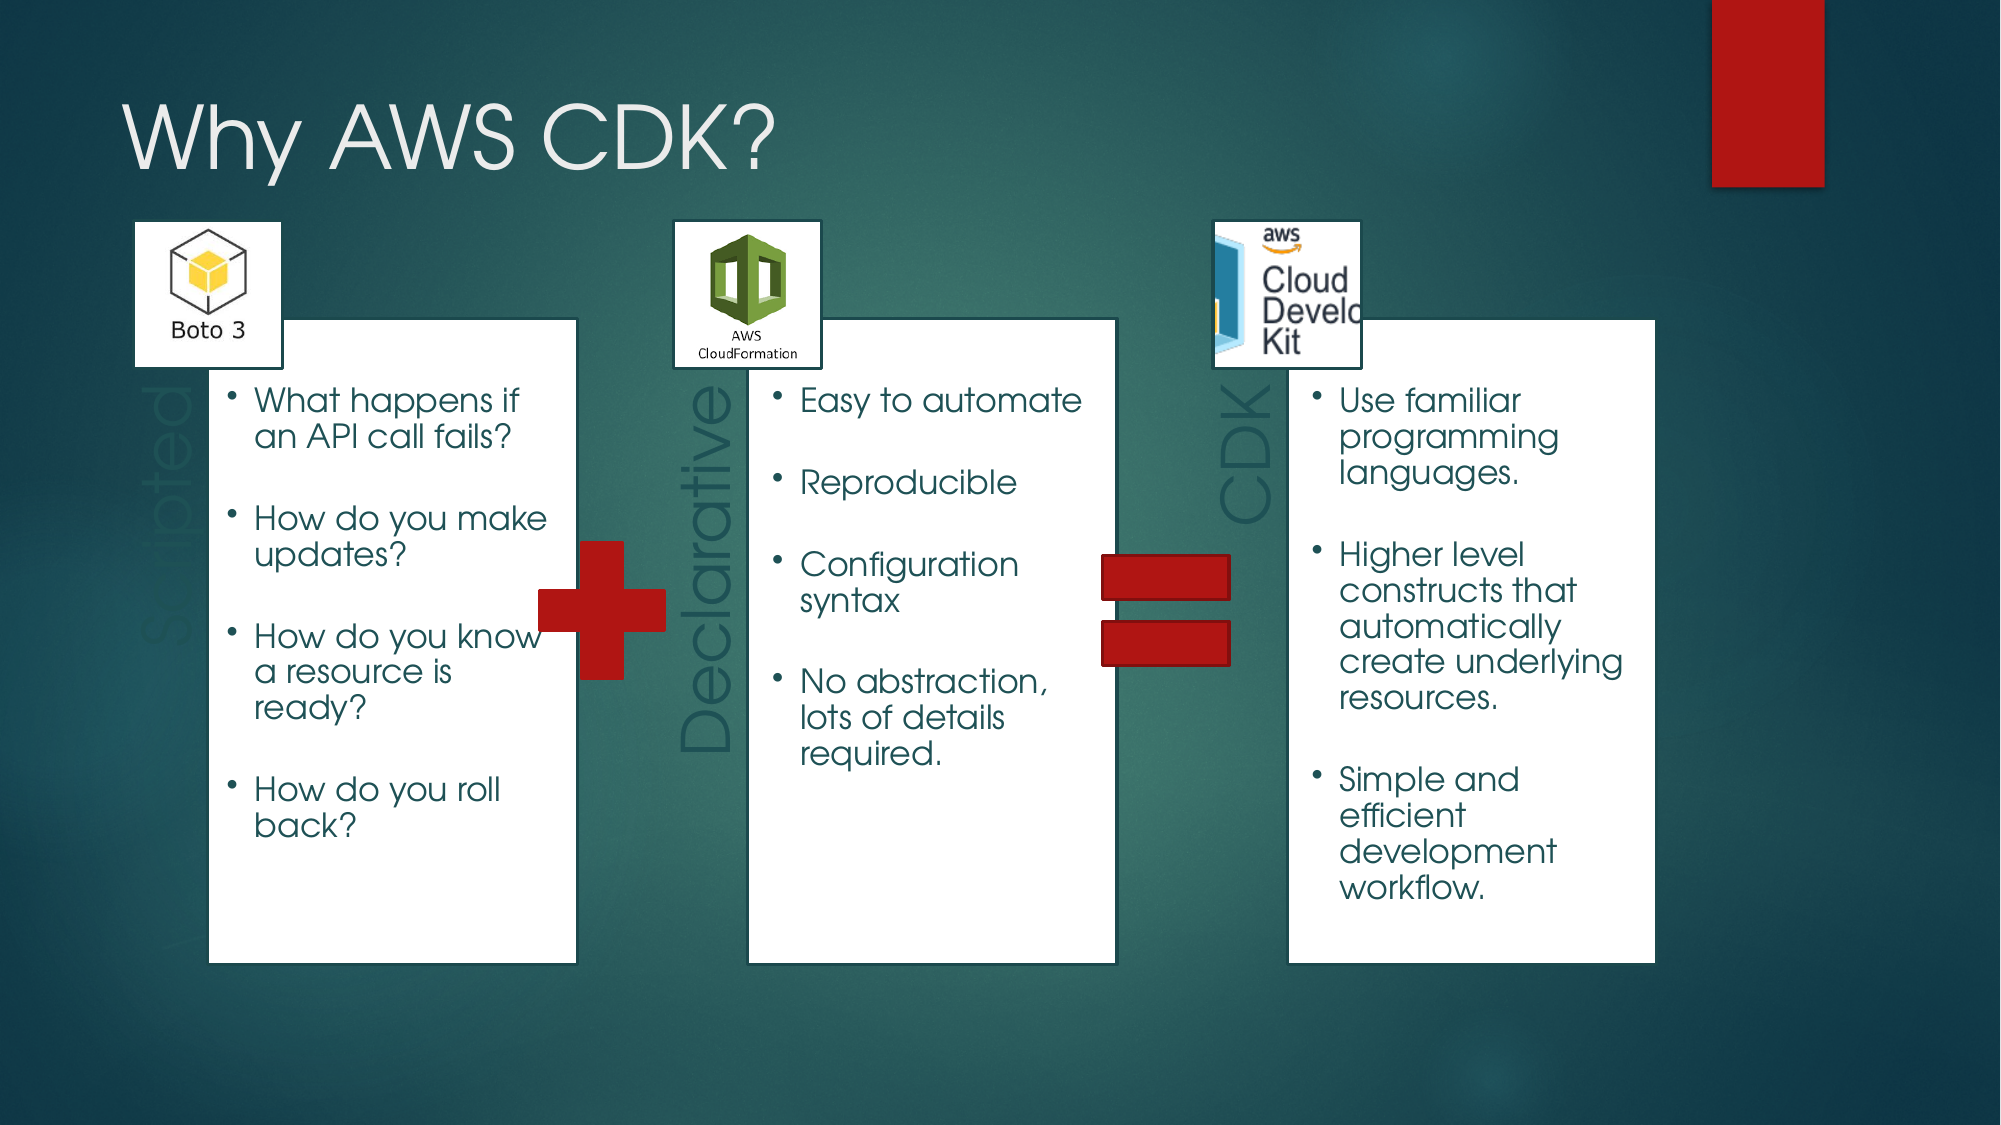

# Why AWS CDK?
Scripted
What happens if an API call fails?

How do you make updates?

How do you know a resource is ready?

How do you roll back?
Declarative
Easy to automate

Reproducible

Configuration syntax

No abstraction, lots of details required.
CDK
Use familiar programming languages.

Higher level constructs that automatically create underlying resources.

Simple and efficient development workflow.